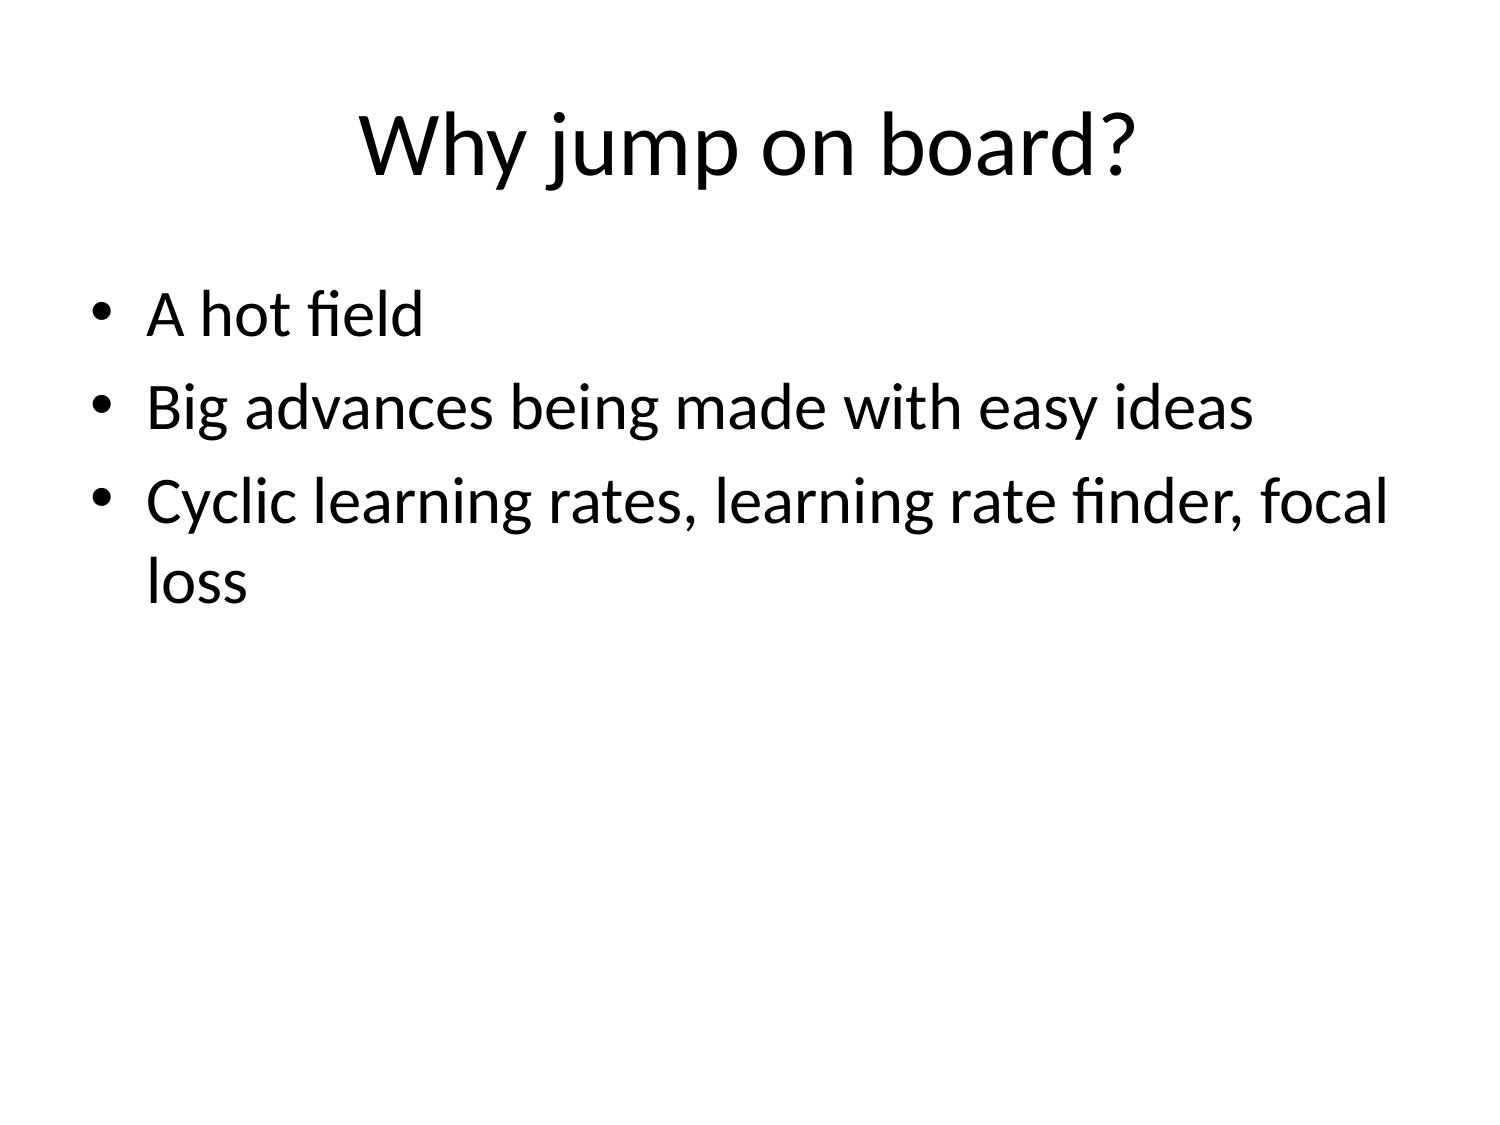

# Why jump on board?
A hot field
Big advances being made with easy ideas
Cyclic learning rates, learning rate finder, focal loss